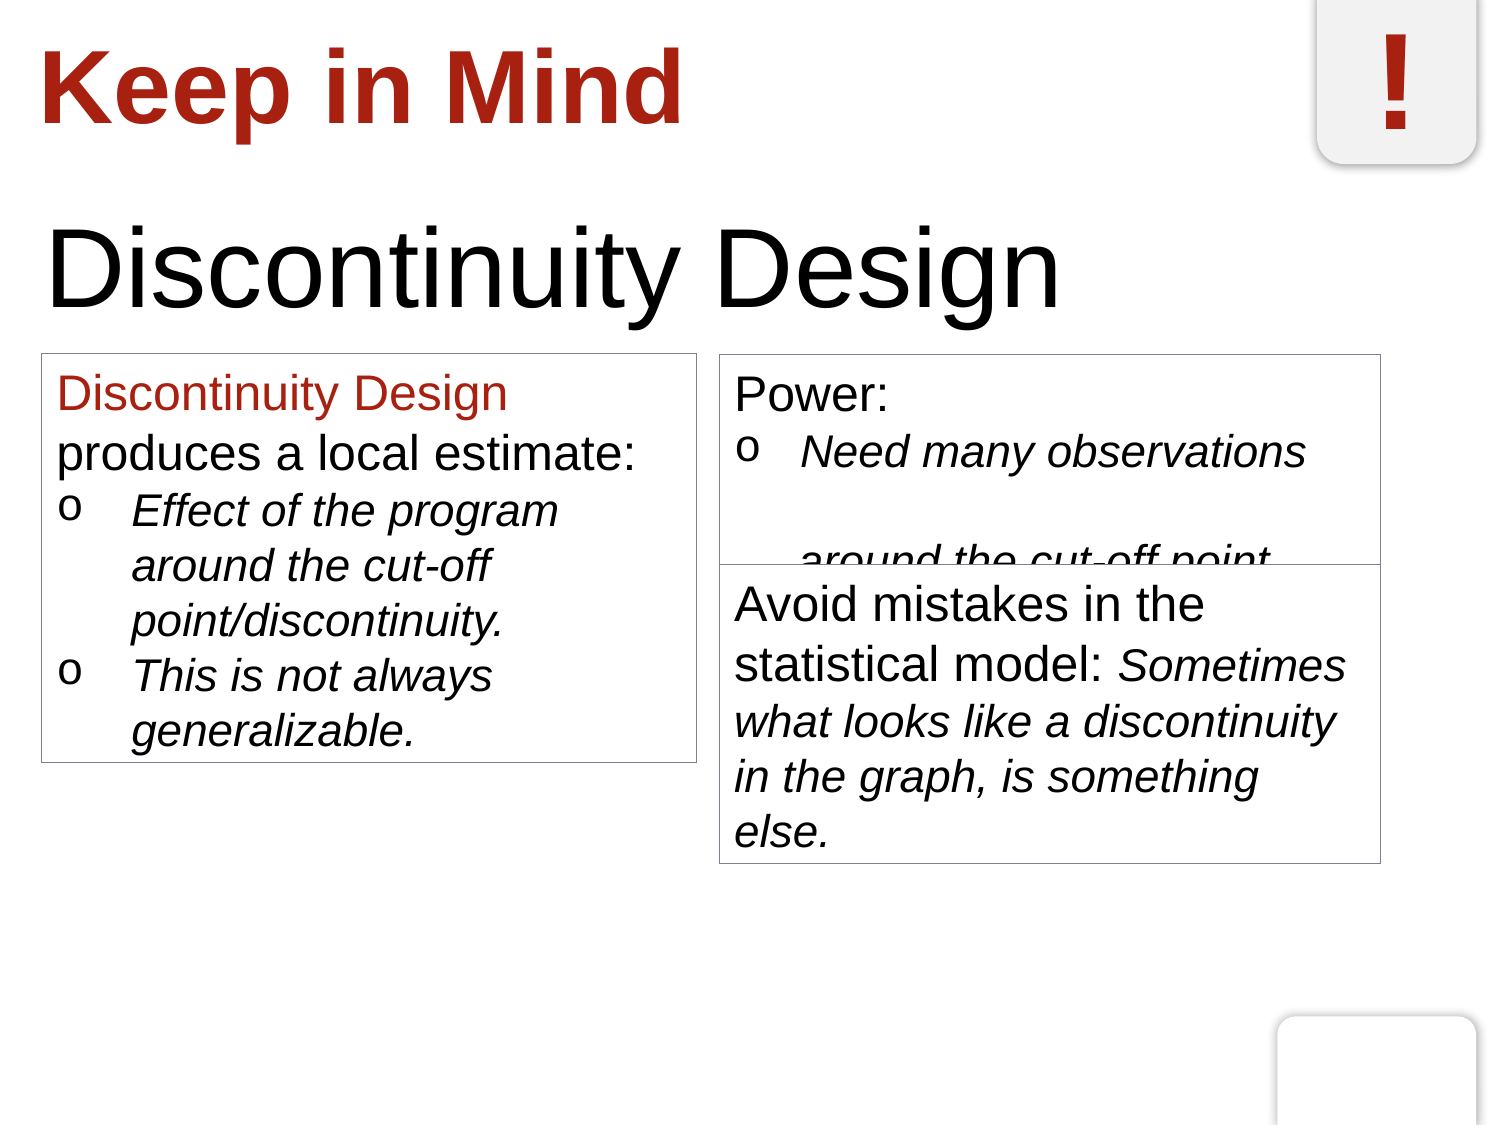

!
# Keep in Mind
Discontinuity Design
Discontinuity Design produces a local estimate:
Effect of the program around the cut-off point/discontinuity.
This is not always generalizable.
Power:
   Need many observations
     around the cut-off point.
Avoid mistakes in the statistical model: Sometimes what looks like a discontinuity in the graph, is something else.